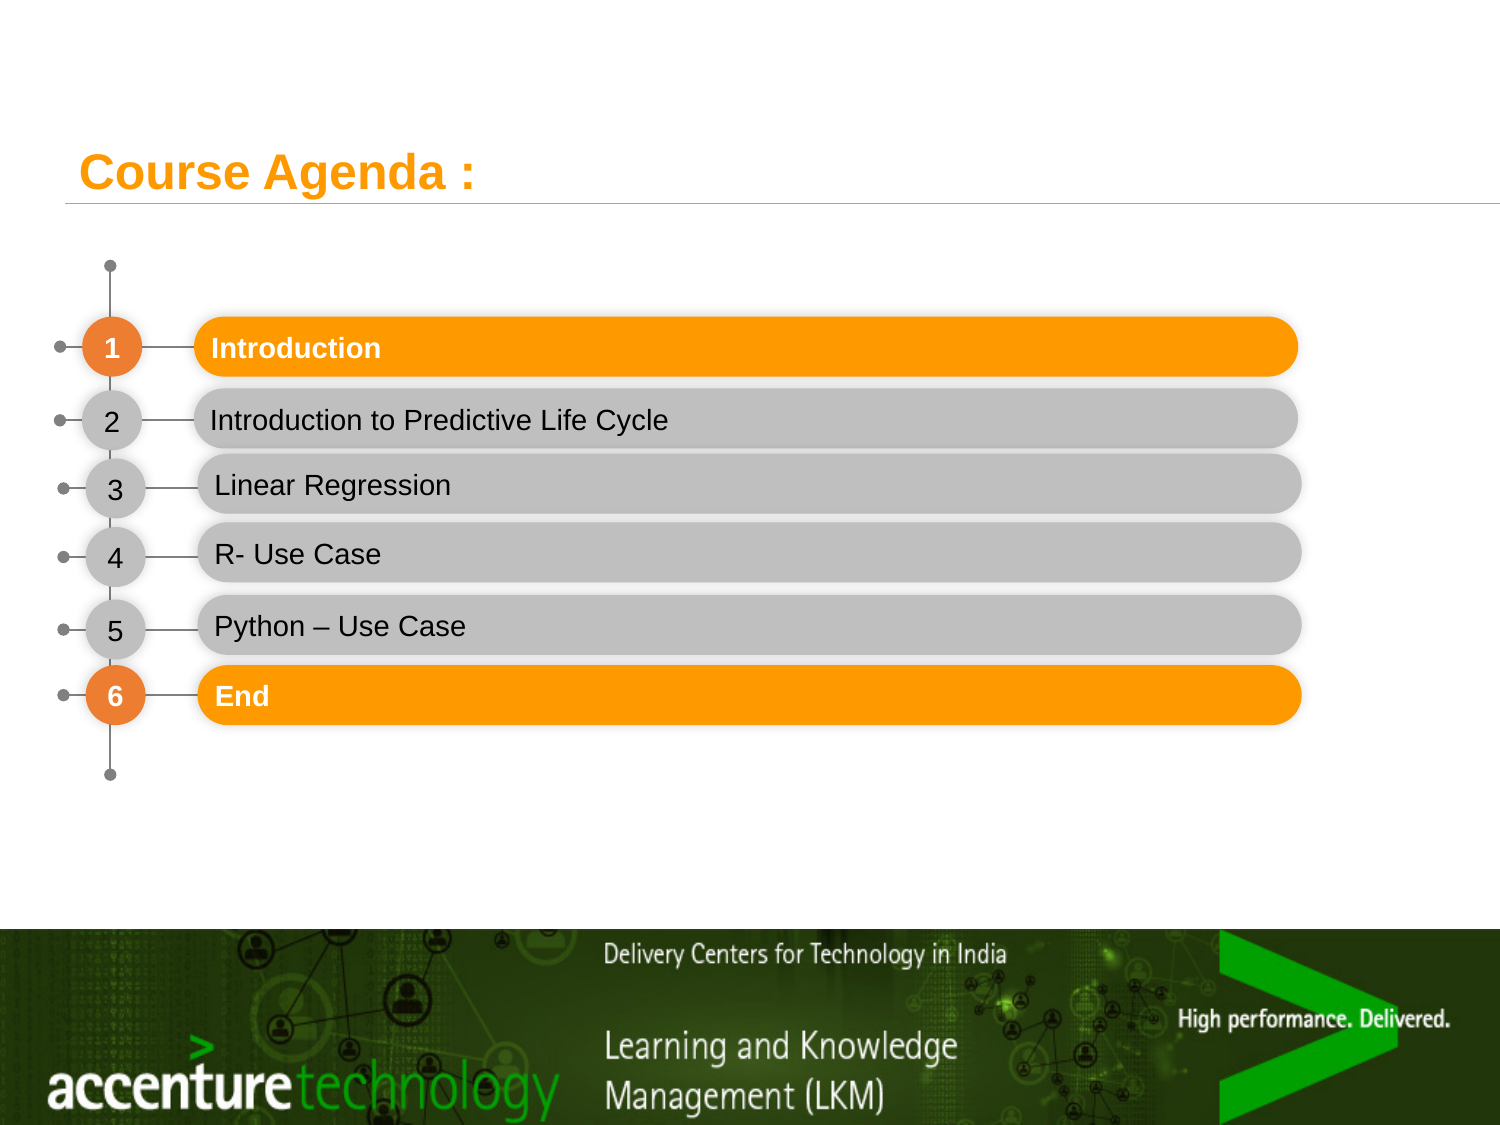

# Course Agenda :

1

Introduction

Introduction to Predictive Life Cycle

2

Linear Regression

3

R- Use Case

4

Python – Use Case

5

6

End